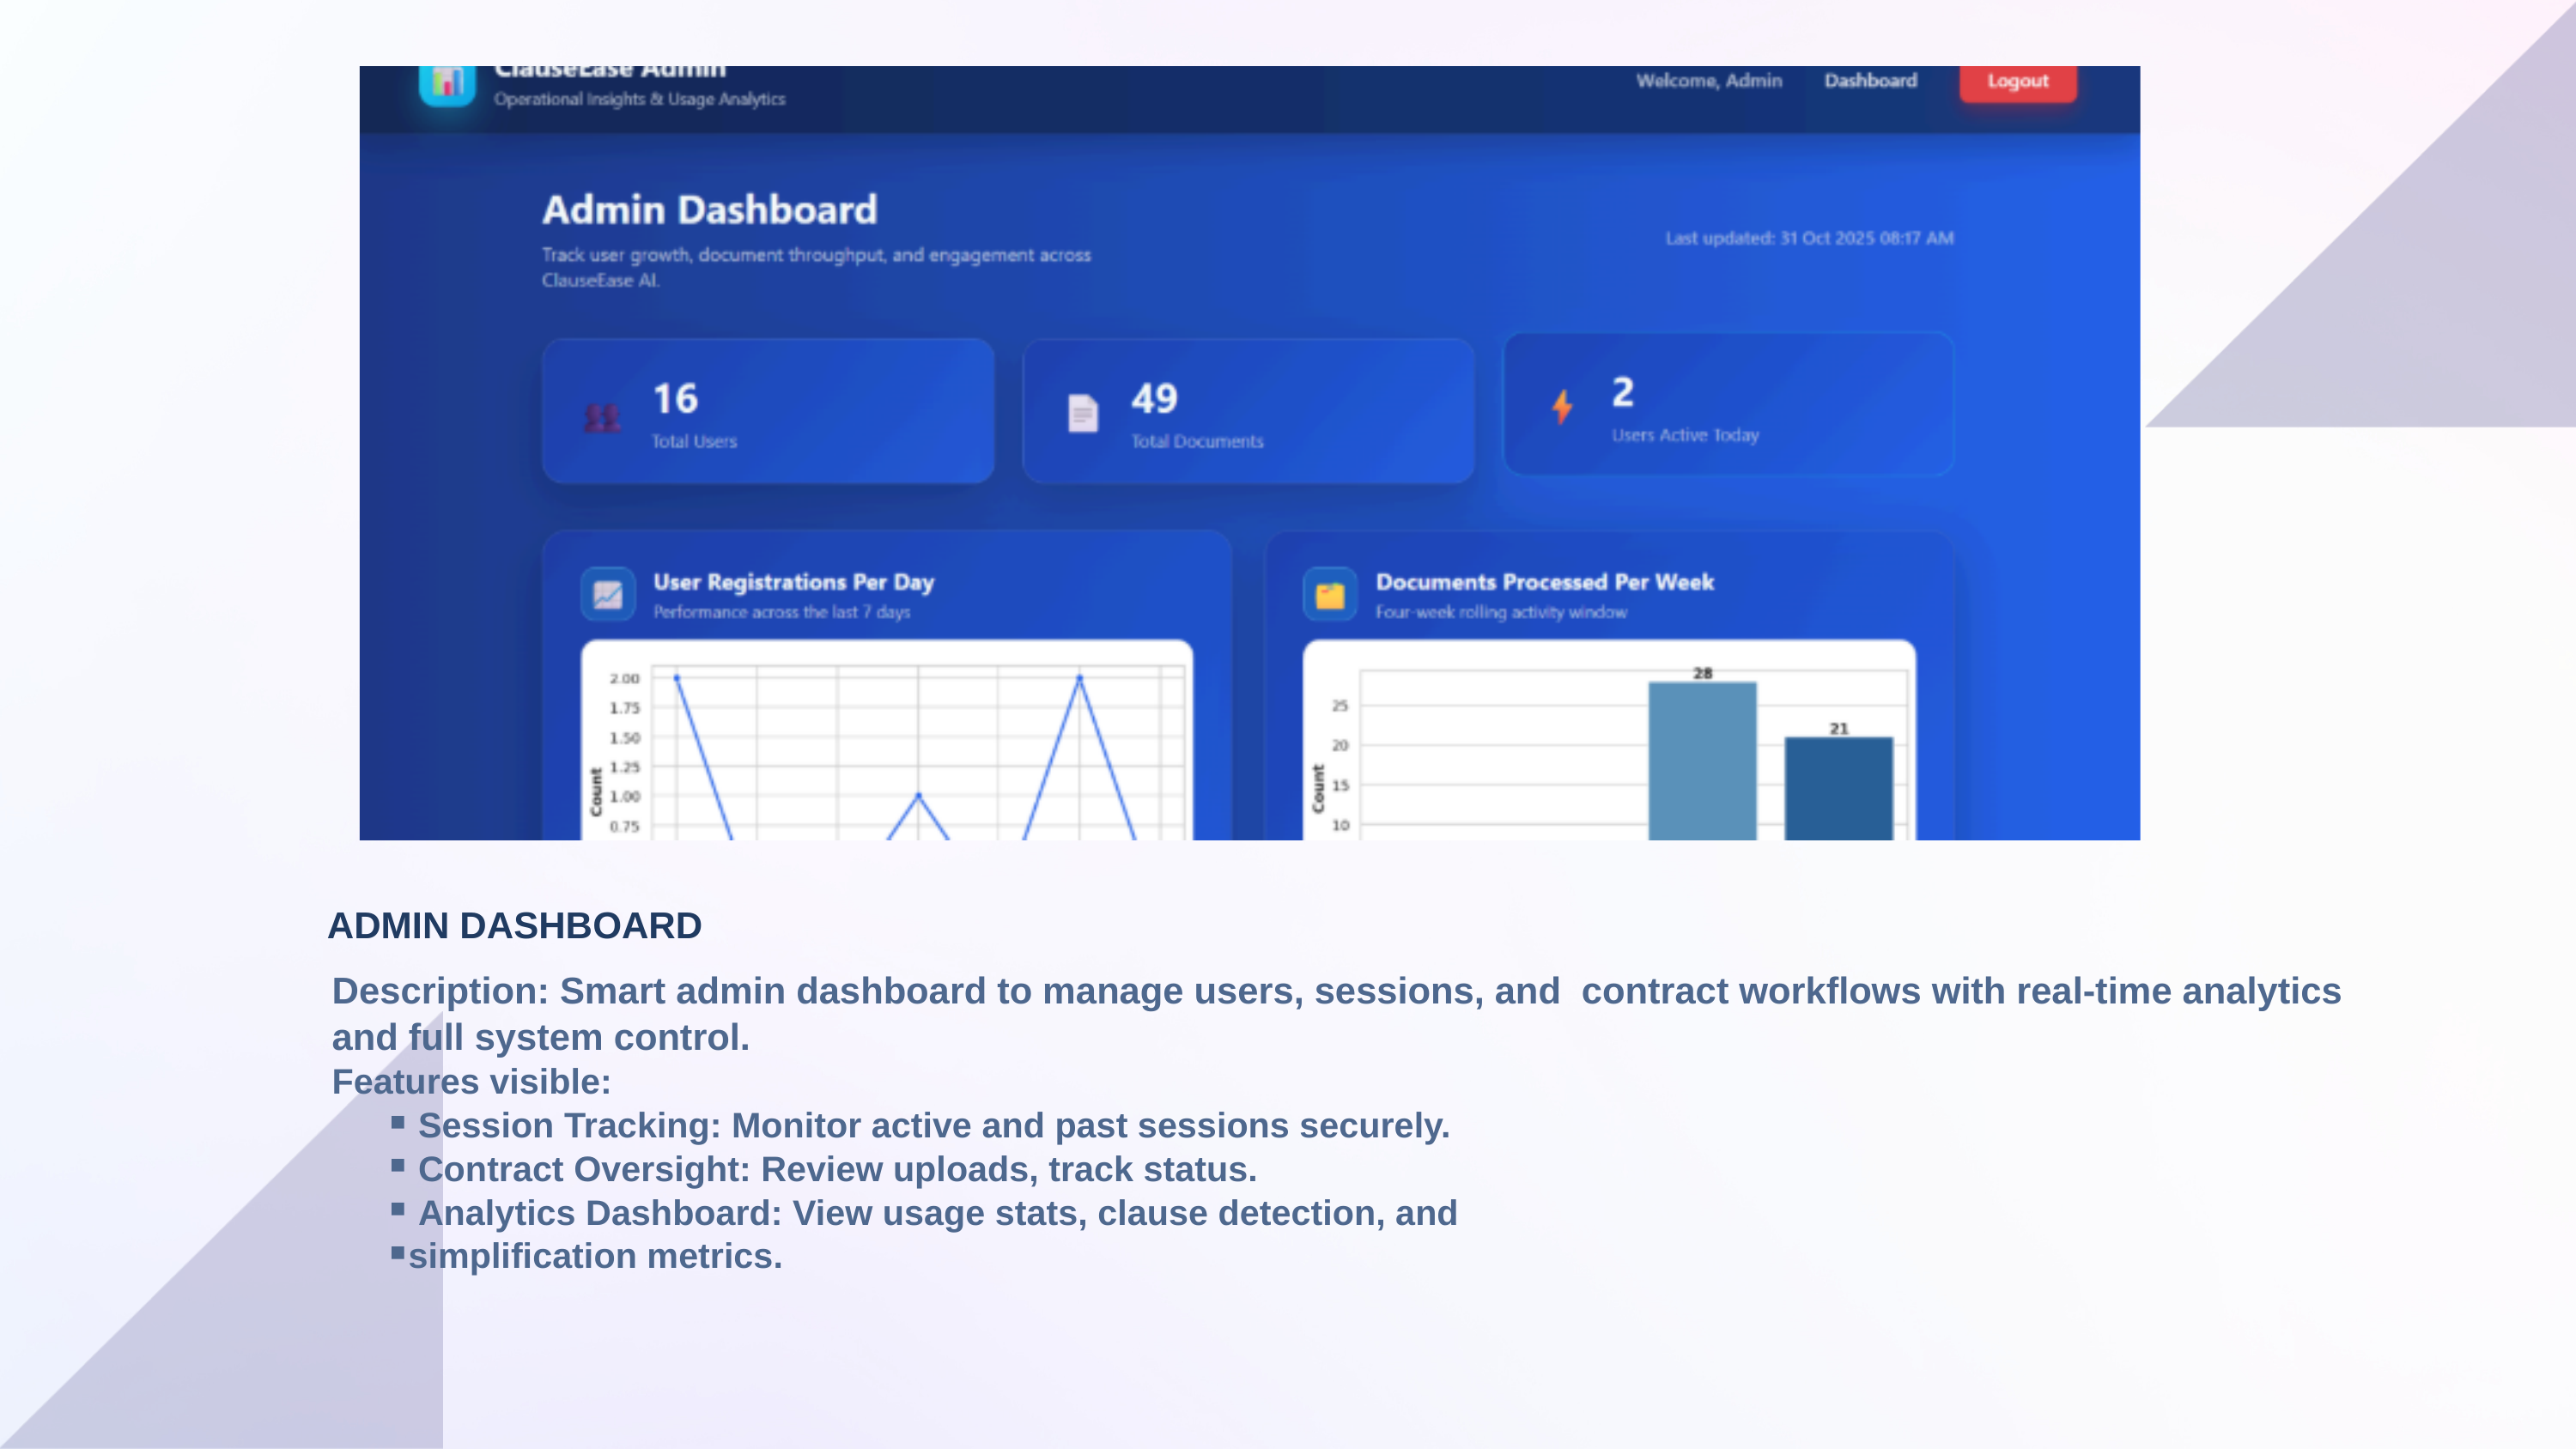

ADMIN DASHBOARD
Description: Smart admin dashboard to manage users, sessions, and  contract workflows with real-time analytics and full system control.
Features visible:
 Session Tracking: Monitor active and past sessions securely.
 Contract Oversight: Review uploads, track status.
 Analytics Dashboard: View usage stats, clause detection, and
simplification metrics.